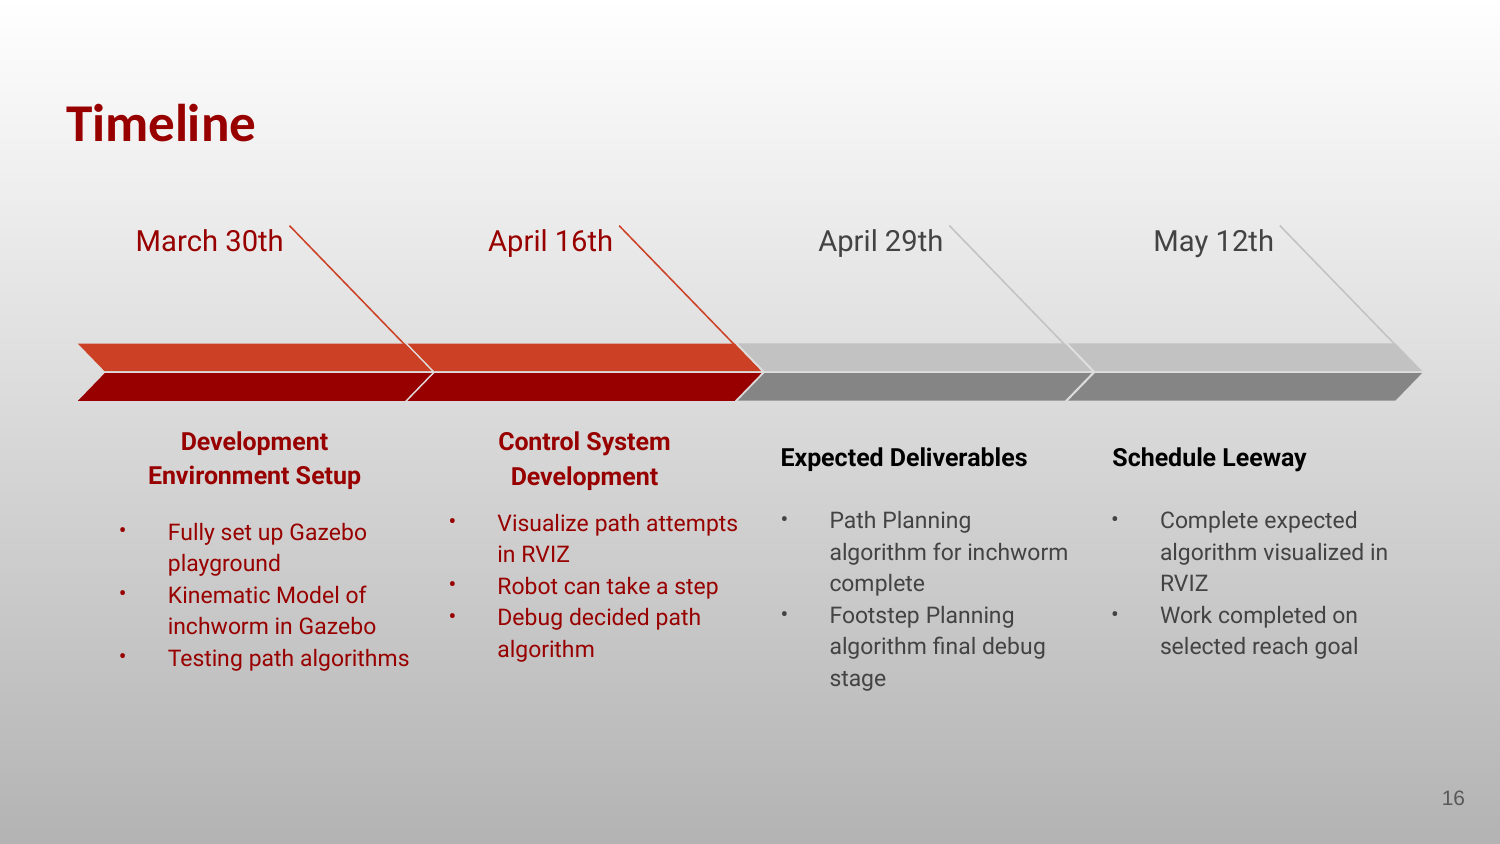

# Timeline

May 12th

Schedule Leeway
Complete expected algorithm visualized in RVIZ
Work completed on selected reach goal
April 29th

Expected Deliverables
Path Planning algorithm for inchworm complete
Footstep Planning algorithm final debug stage
March 30th

Development Environment Setup
Fully set up Gazebo playground
Kinematic Model of inchworm in Gazebo
Testing path algorithms
April 16th

Control System Development
Visualize path attempts in RVIZ
Robot can take a step
Debug decided path algorithm
16